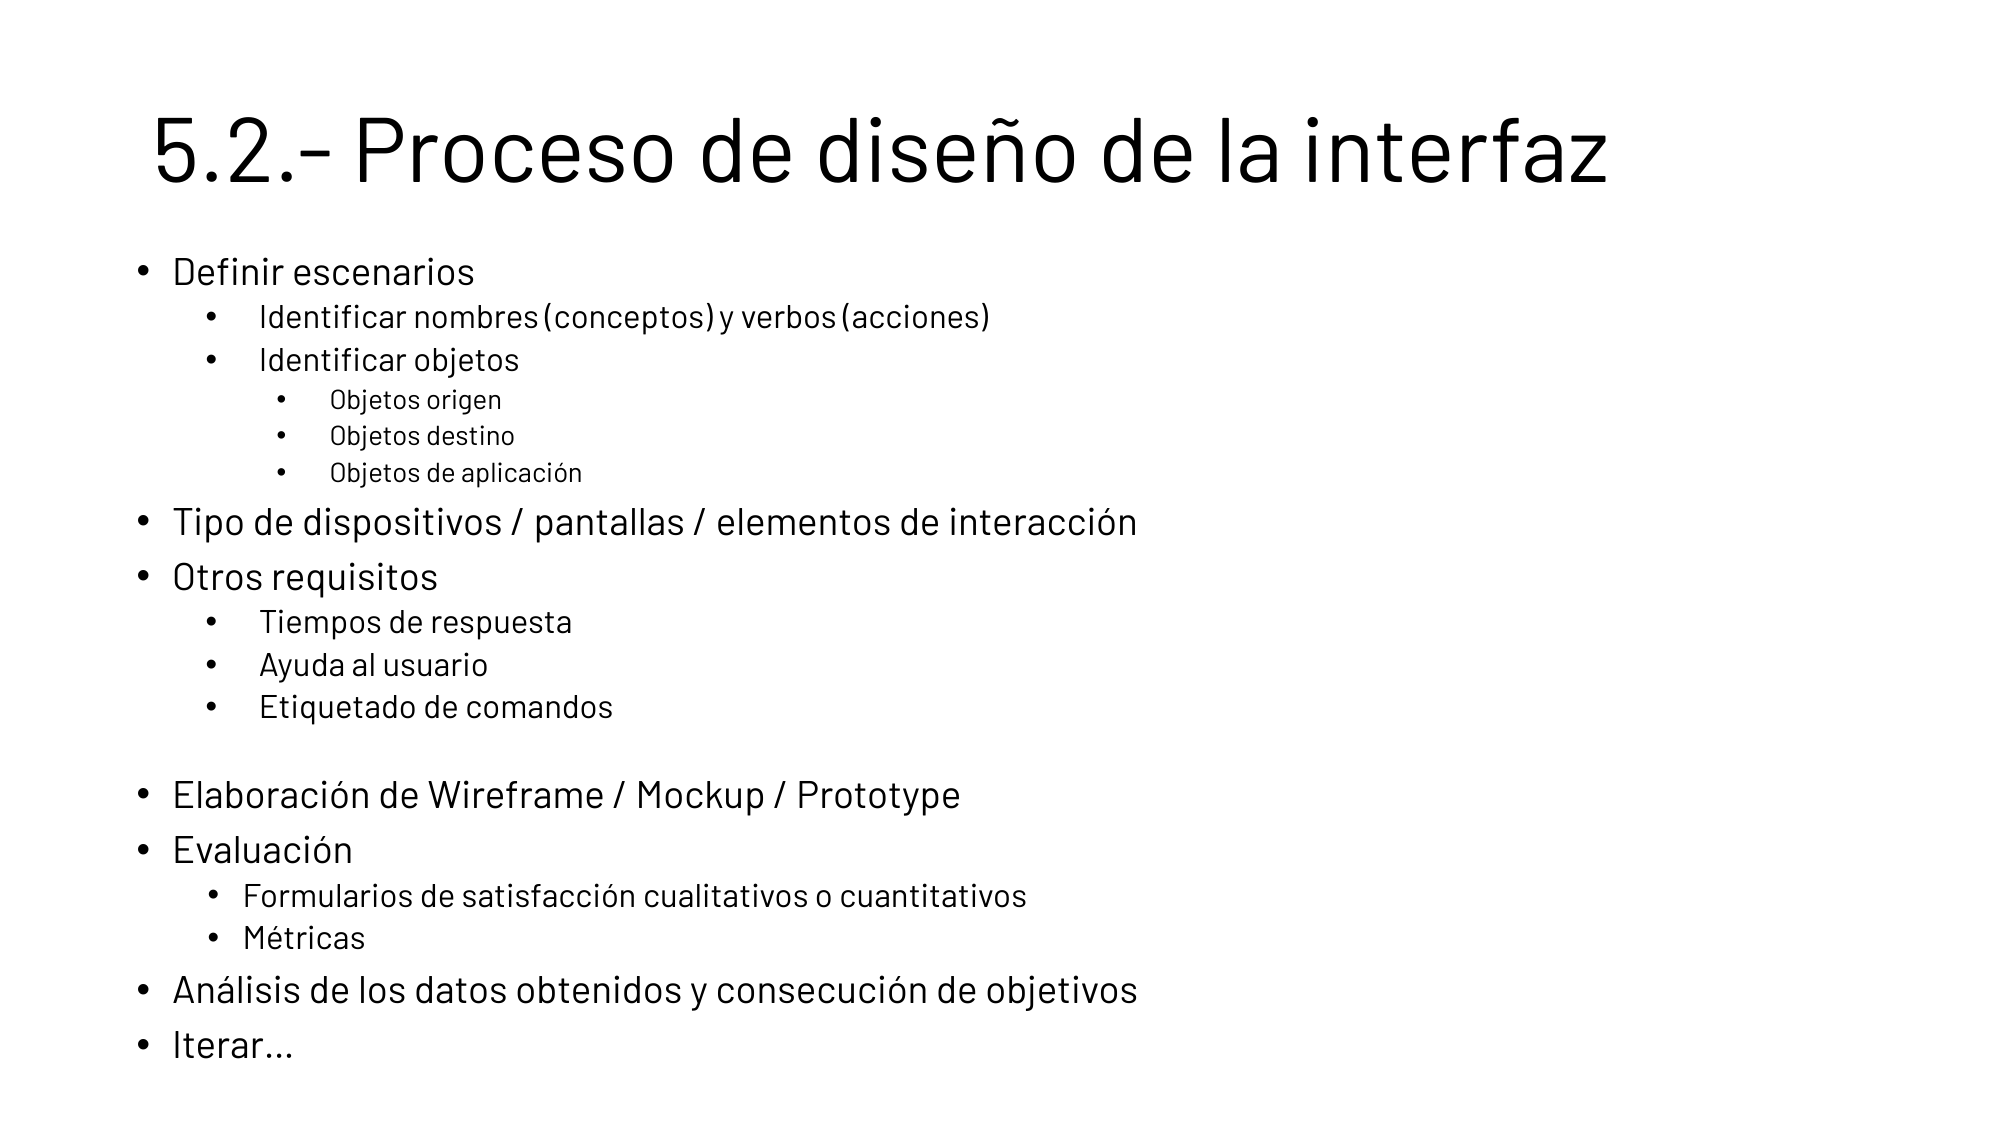

# 5.2.- Proceso de diseño de la interfaz
Definir escenarios
Identificar nombres (conceptos) y verbos (acciones)
Identificar objetos
Objetos origen
Objetos destino
Objetos de aplicación
Tipo de dispositivos / pantallas / elementos de interacción
Otros requisitos
Tiempos de respuesta
Ayuda al usuario
Etiquetado de comandos

Elaboración de Wireframe / Mockup / Prototype
Evaluación
Formularios de satisfacción cualitativos o cuantitativos
Métricas
Análisis de los datos obtenidos y consecución de objetivos
Iterar…